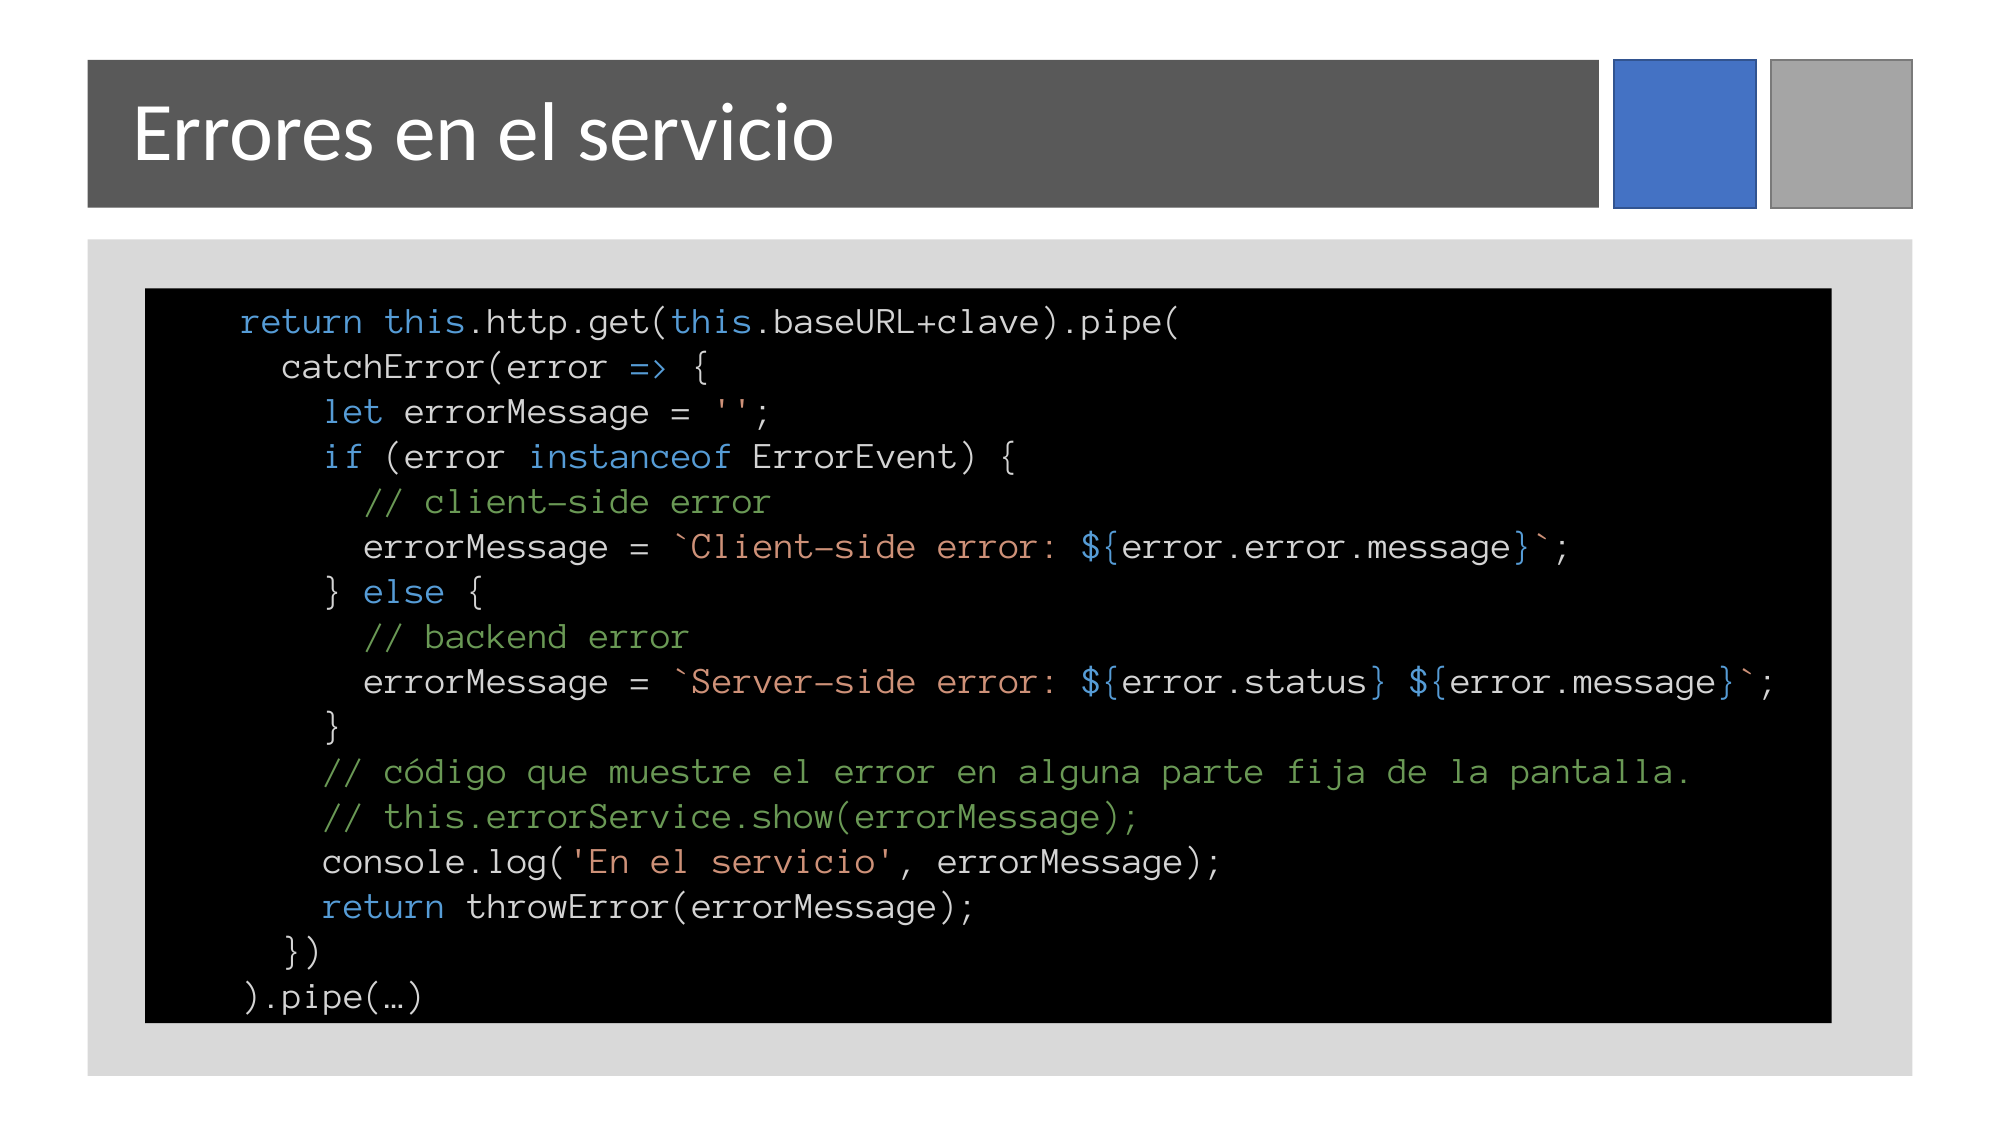

# Errores en el servicio
    return this.http.get(this.baseURL+clave).pipe(
      catchError(error => {
        let errorMessage = '';
        if (error instanceof ErrorEvent) {
          // client-side error
          errorMessage = `Client-side error: ${error.error.message}`;
        } else {
          // backend error
          errorMessage = `Server-side error: ${error.status} ${error.message}`;
        }
        // código que muestre el error en alguna parte fija de la pantalla.
        // this.errorService.show(errorMessage);
        console.log('En el servicio', errorMessage);
        return throwError(errorMessage);
      })
    ).pipe(…)